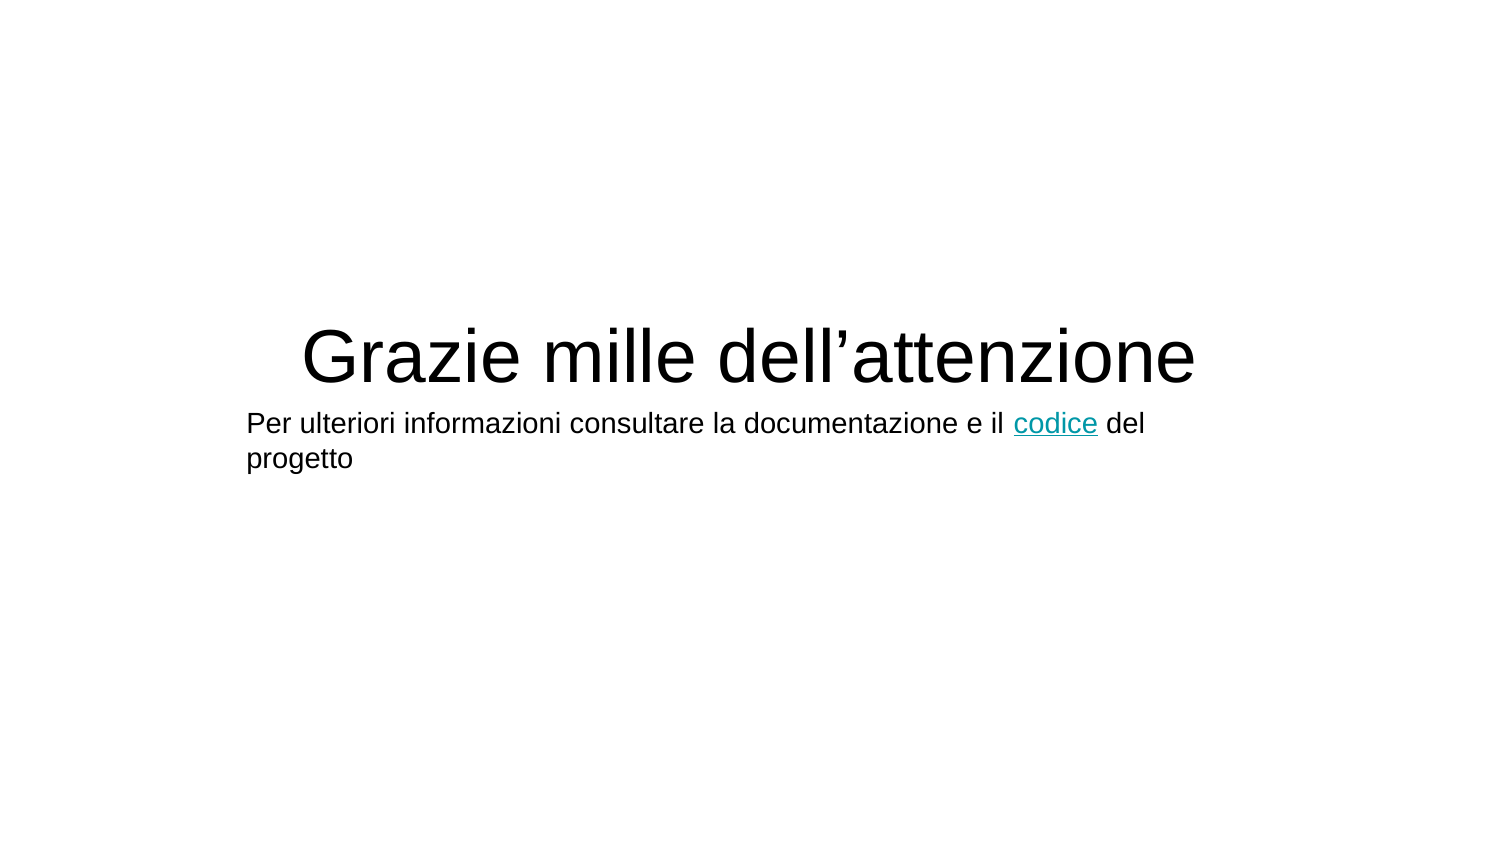

# Grazie mille dell’attenzione
Per ulteriori informazioni consultare la documentazione e il codice del progetto